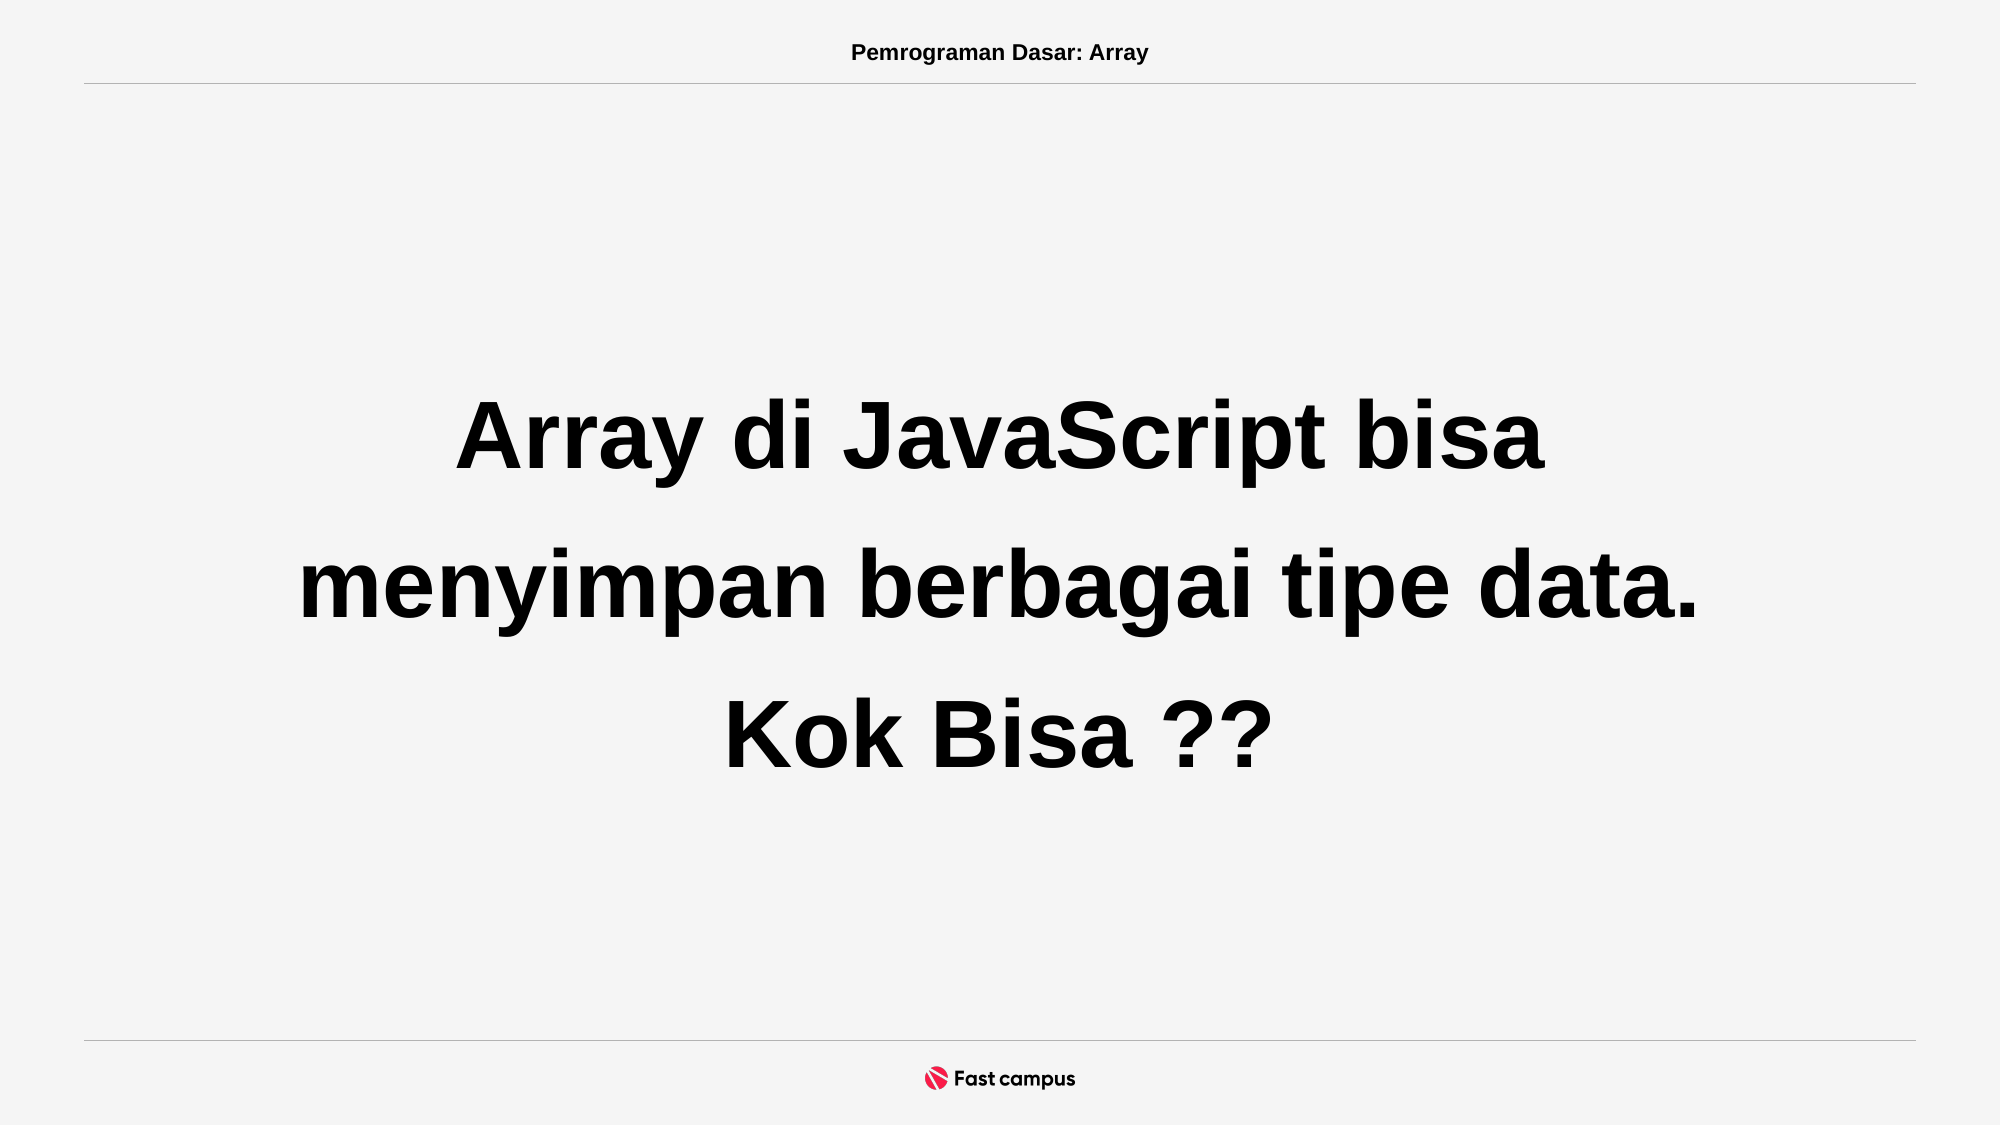

Pemrograman Dasar: Array

Array di JavaScript bisa menyimpan berbagai tipe data.
Kok Bisa ??